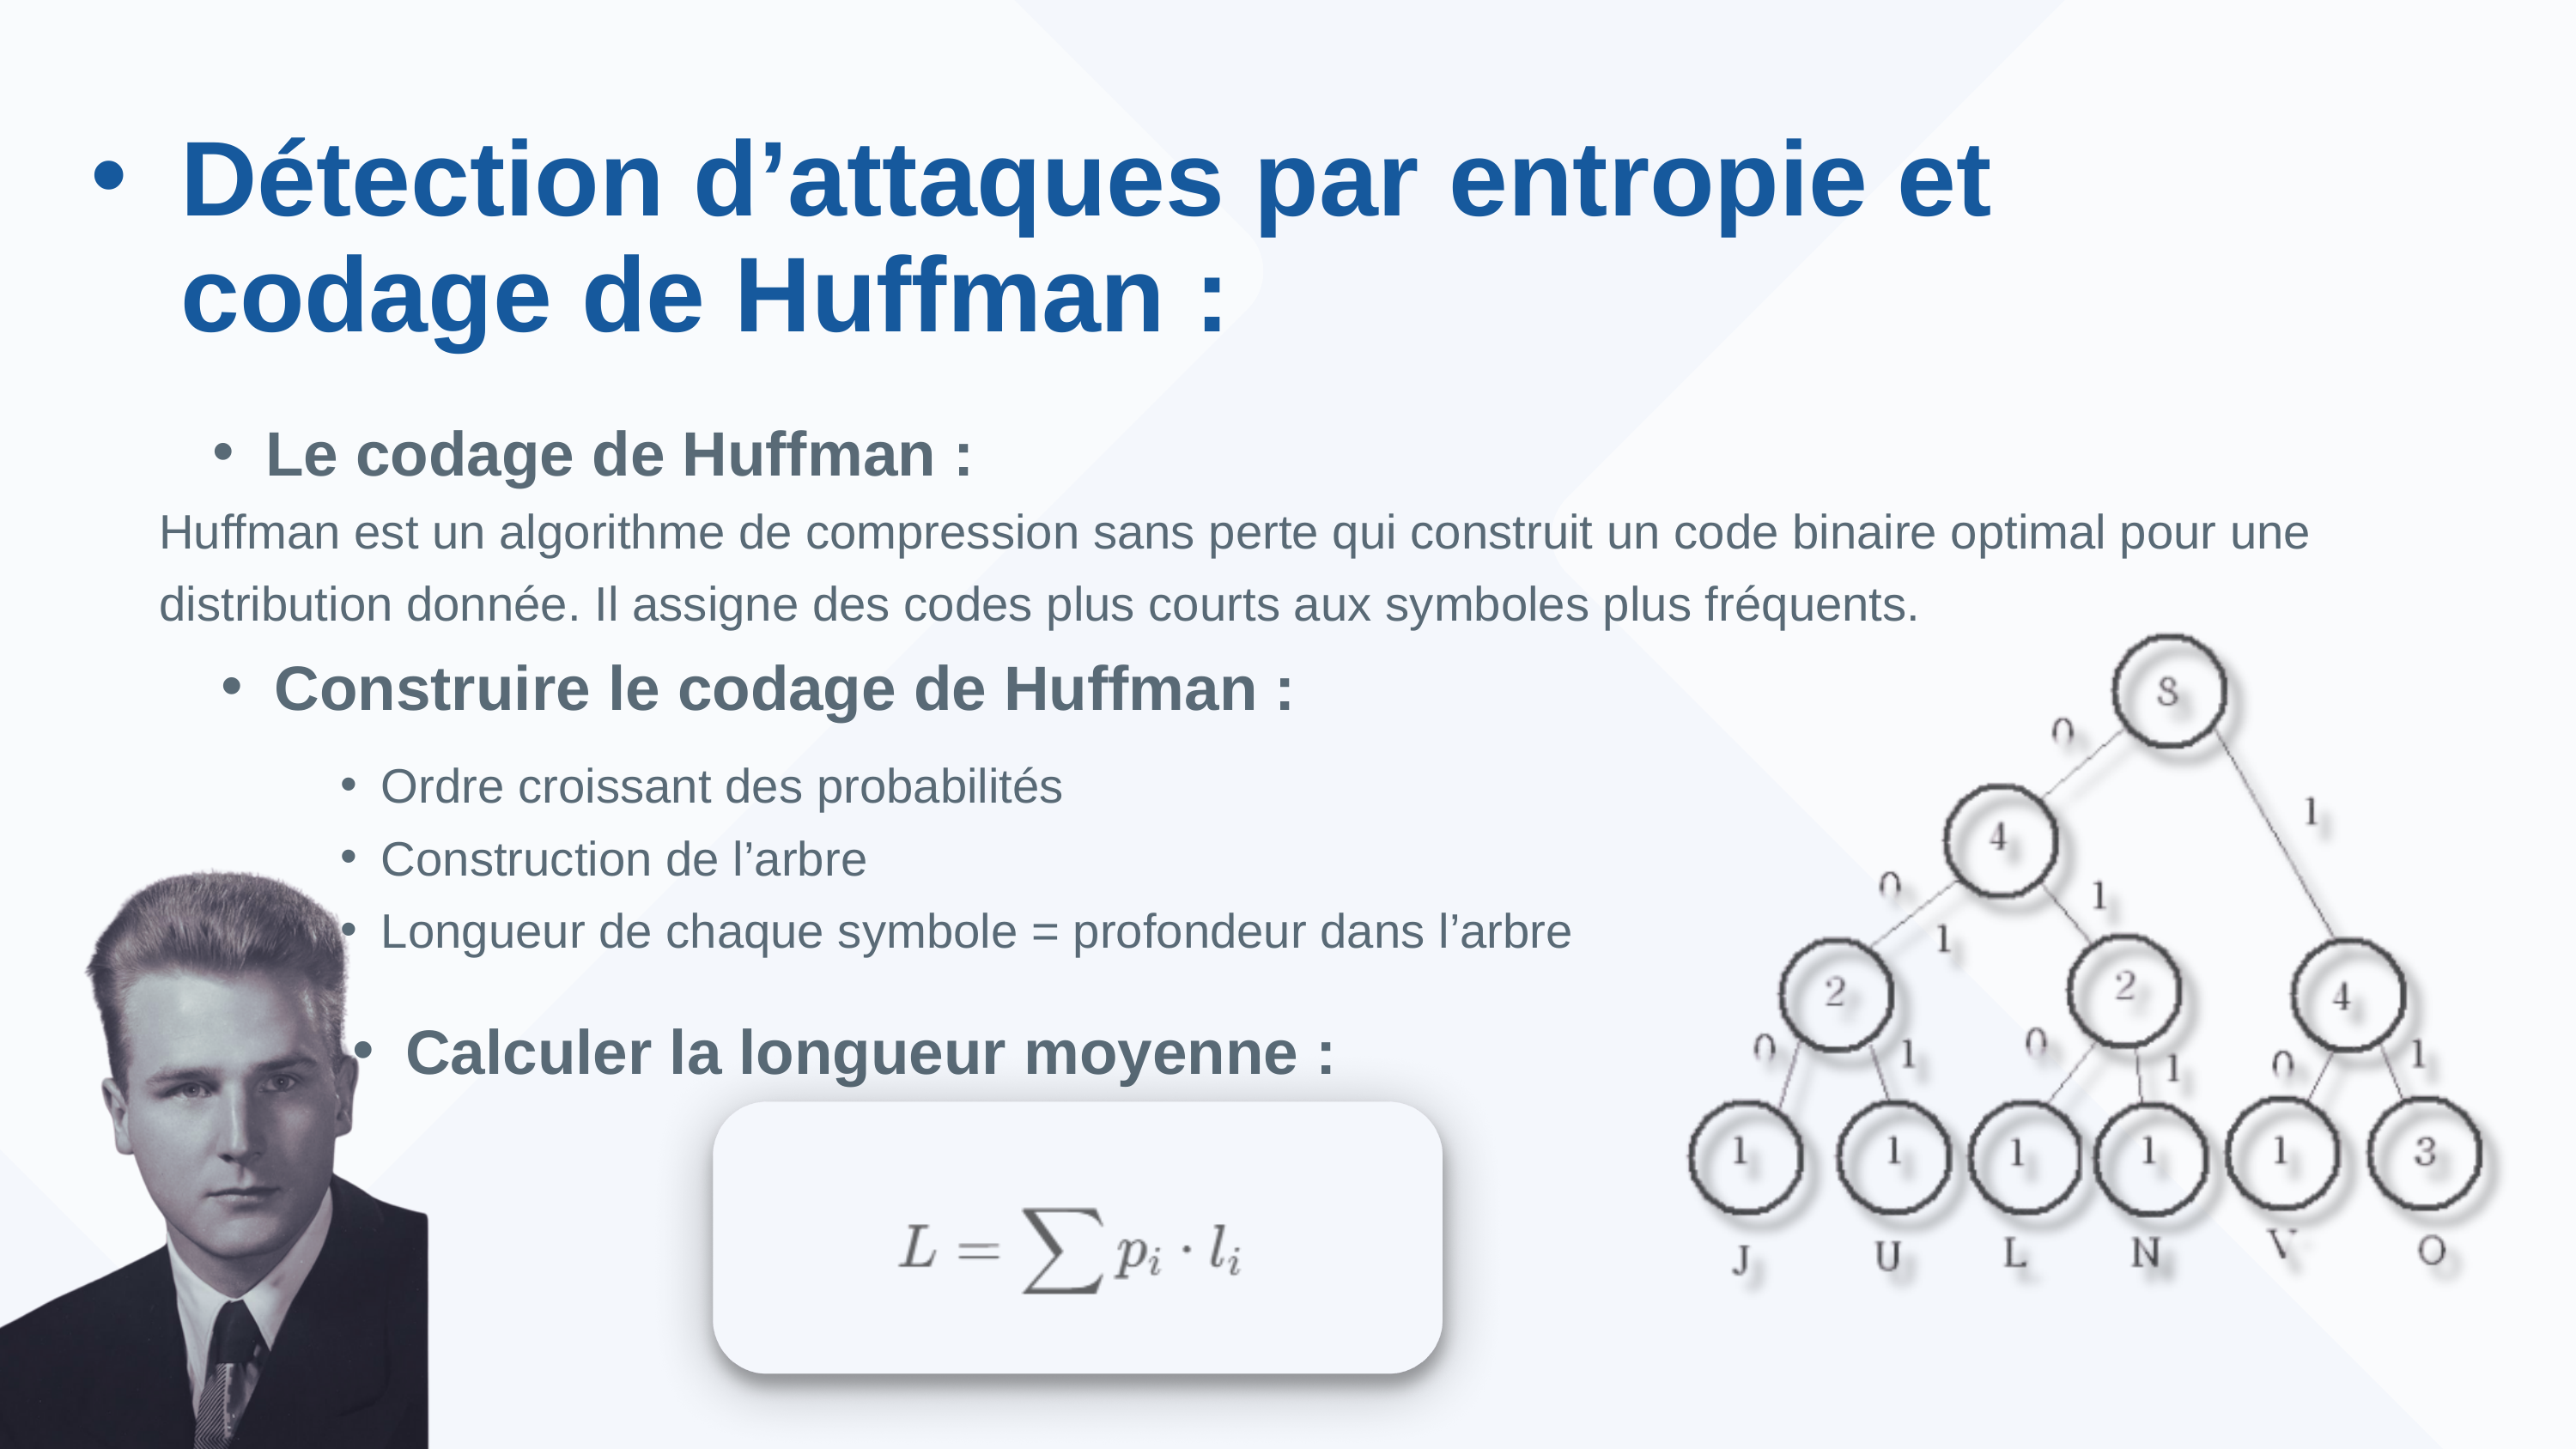

Détection d’attaques par entropie et codage de Huffman :

Le codage de Huffman :
Huffman est un algorithme de compression sans perte qui construit un code binaire optimal pour une distribution donnée. Il assigne des codes plus courts aux symboles plus fréquents.

Construire le codage de Huffman :
Ordre croissant des probabilités
Construction de l’arbre
Longueur de chaque symbole = profondeur dans l’arbre

Calculer la longueur moyenne :